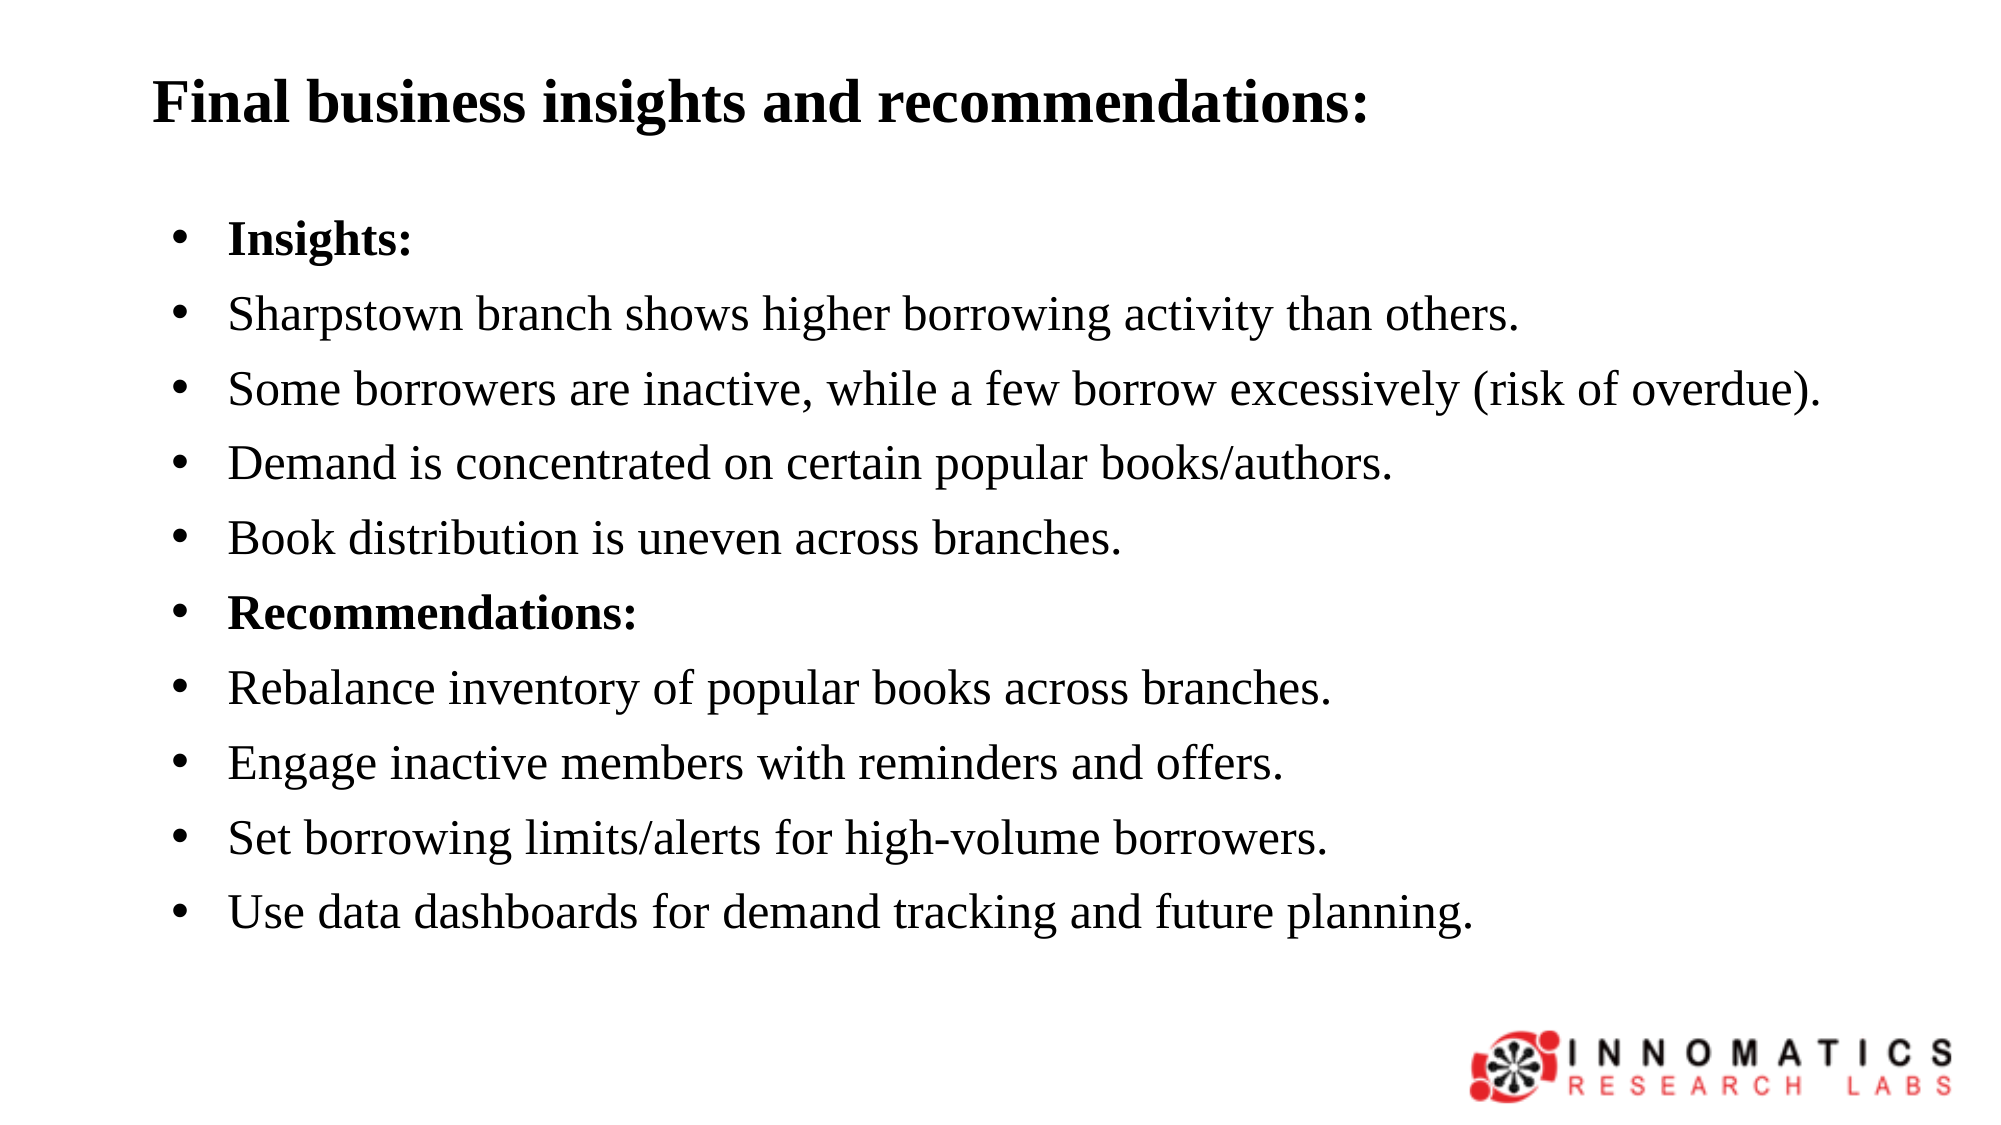

# Final business insights and recommendations:
Insights:
Sharpstown branch shows higher borrowing activity than others.
Some borrowers are inactive, while a few borrow excessively (risk of overdue).
Demand is concentrated on certain popular books/authors.
Book distribution is uneven across branches.
Recommendations:
Rebalance inventory of popular books across branches.
Engage inactive members with reminders and offers.
Set borrowing limits/alerts for high-volume borrowers.
Use data dashboards for demand tracking and future planning.